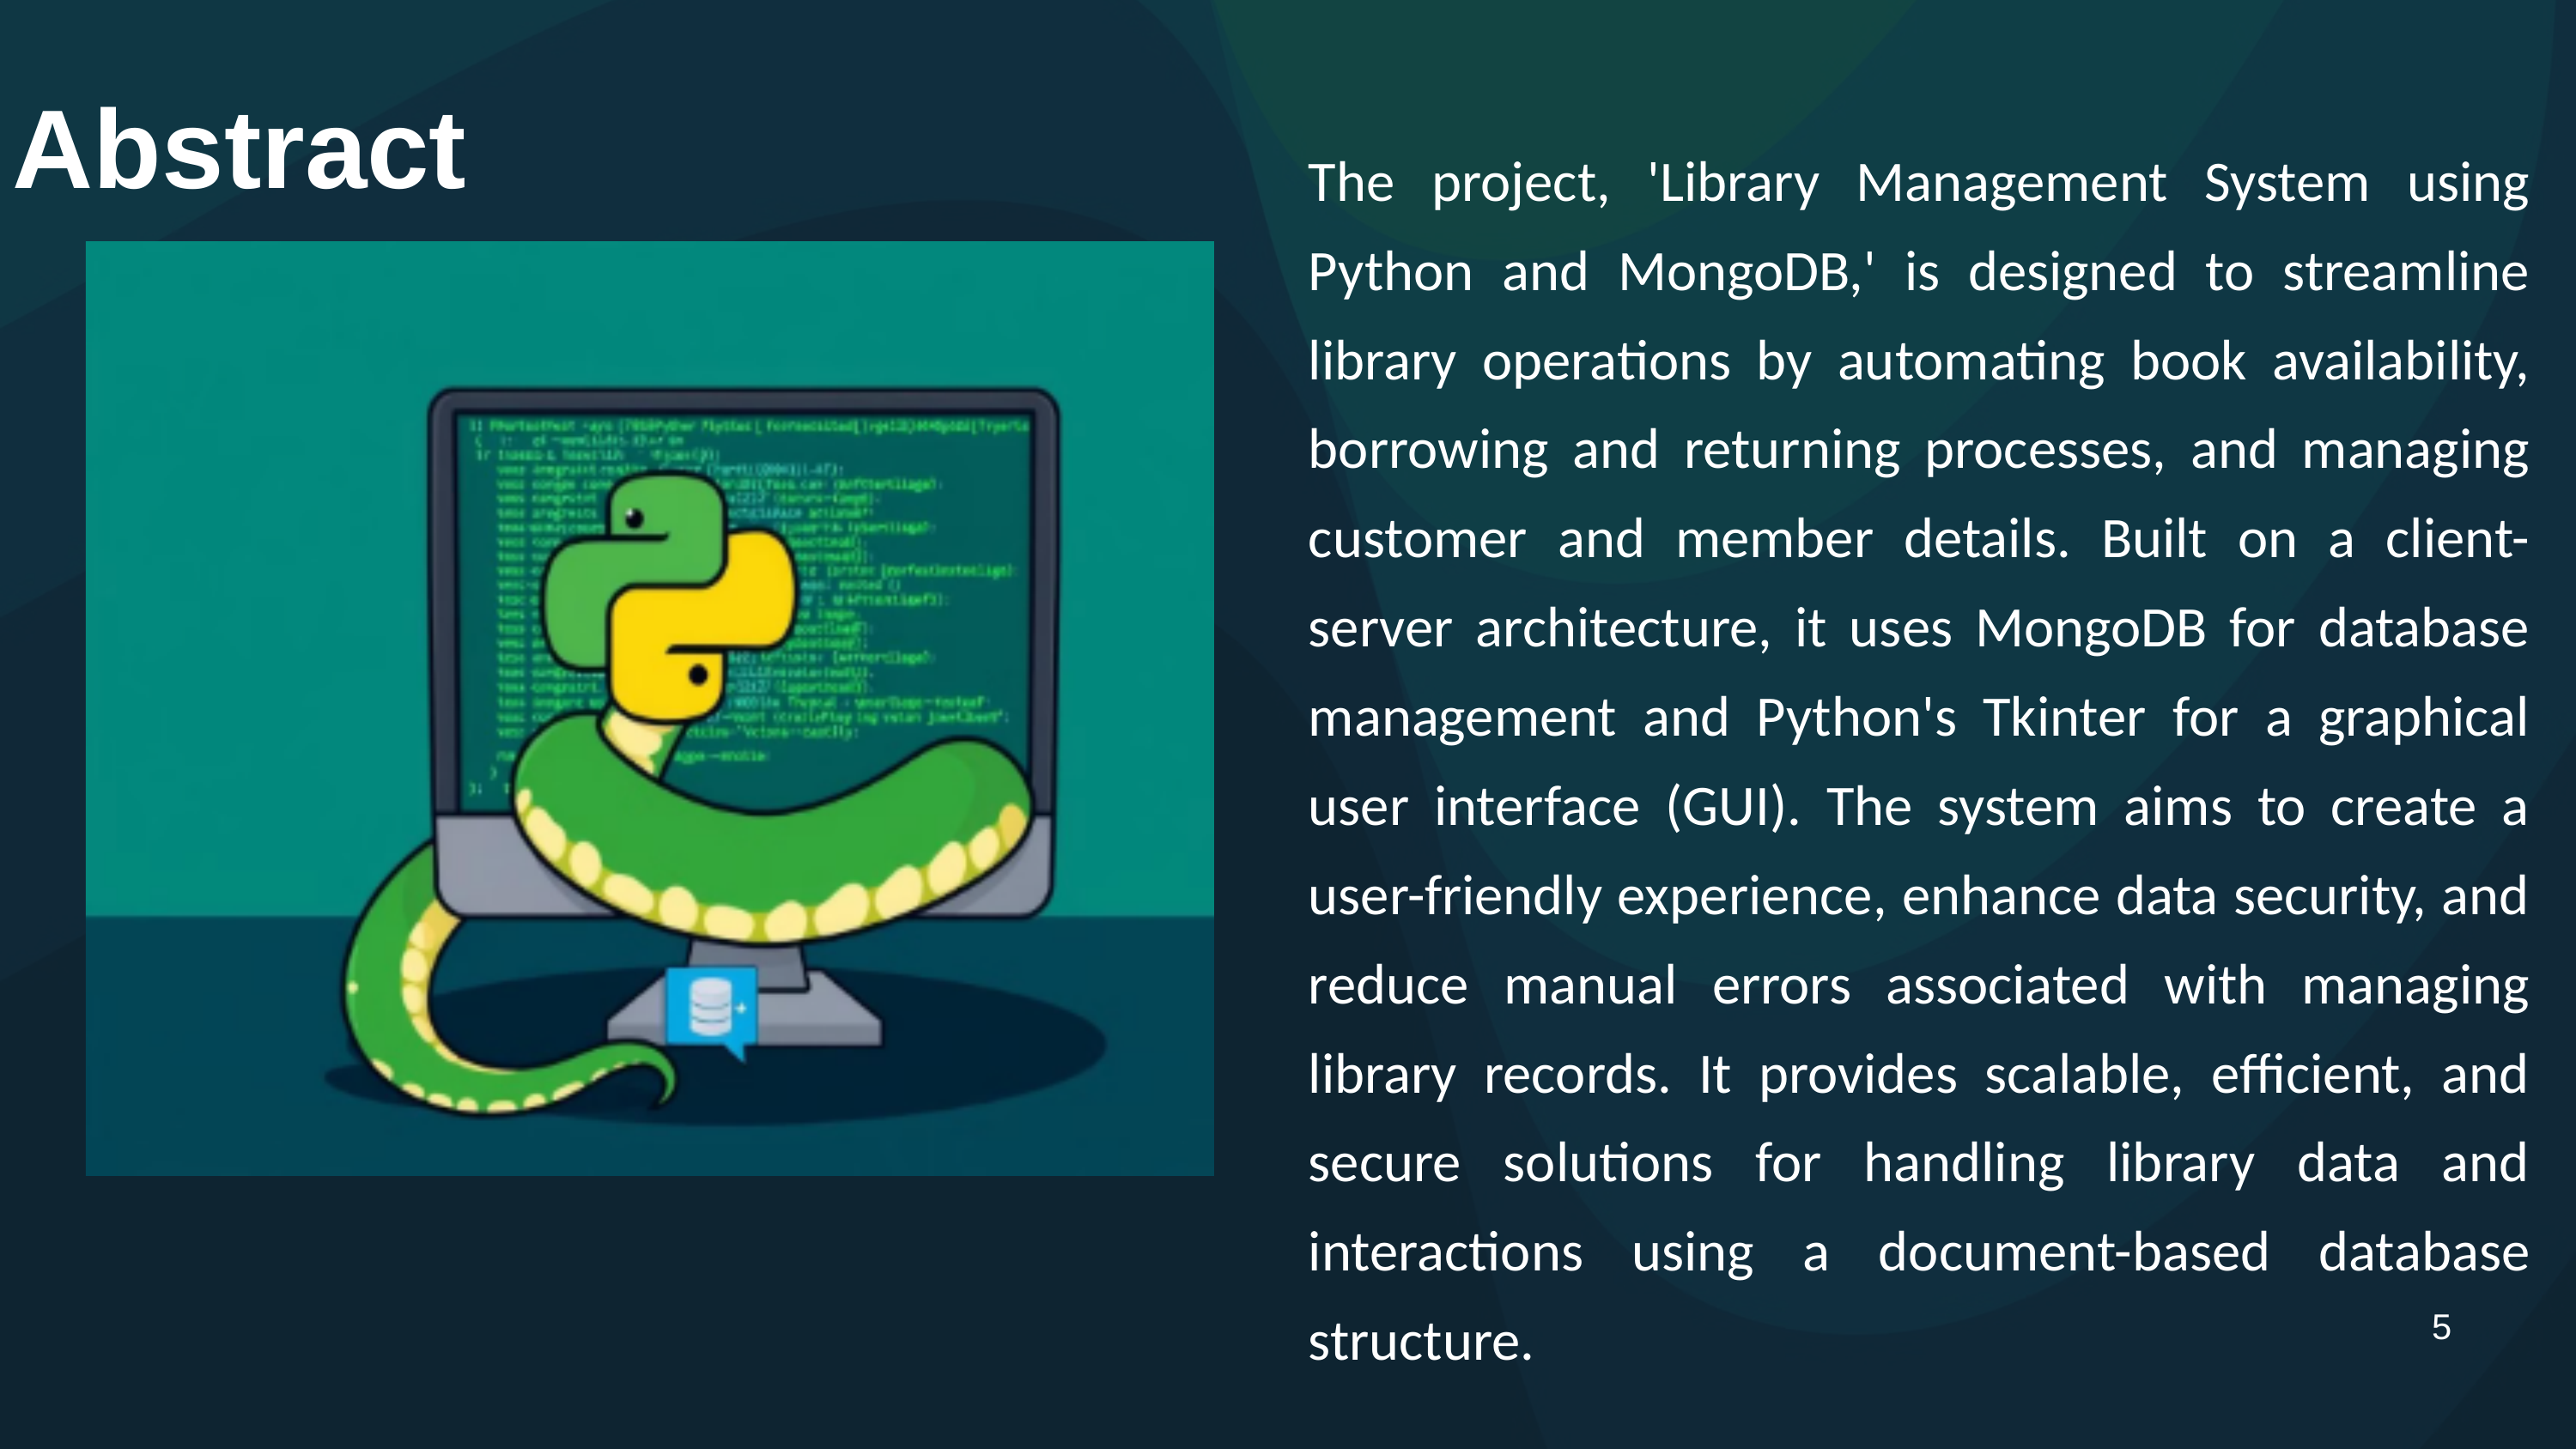

Abstract
The project, 'Library Management System using Python and MongoDB,' is designed to streamline library operations by automating book availability, borrowing and returning processes, and managing customer and member details. Built on a client-server architecture, it uses MongoDB for database management and Python's Tkinter for a graphical user interface (GUI). The system aims to create a user-friendly experience, enhance data security, and reduce manual errors associated with managing library records. It provides scalable, efficient, and secure solutions for handling library data and interactions using a document-based database structure.

5